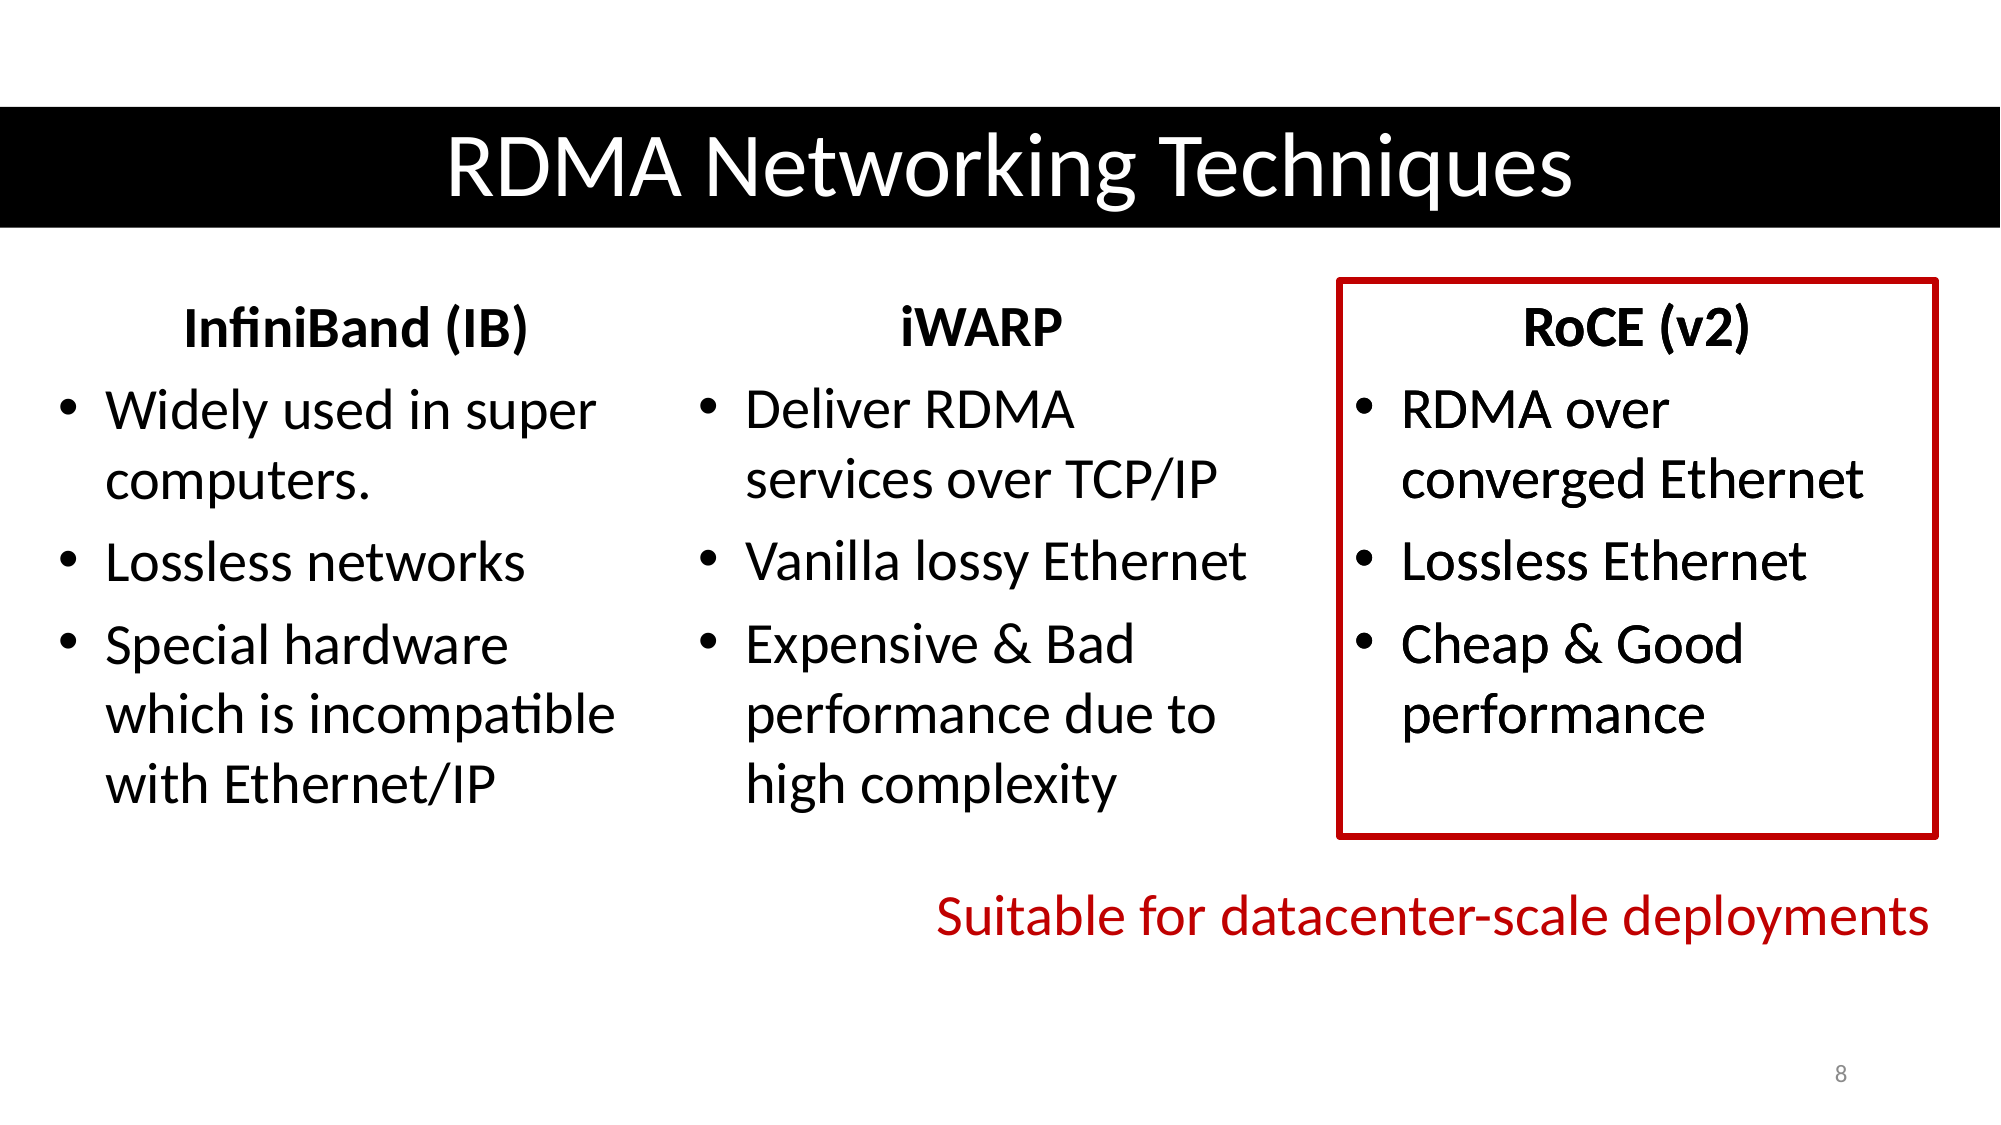

# RDMA Networking Techniques

iWARP
Deliver RDMA services over TCP/IP
Vanilla lossy Ethernet
Expensive & Bad performance due to high complexity
RoCE (v2)
RDMA over converged Ethernet
Lossless Ethernet
Cheap & Good performance

RoCE (v2)
RDMA over converged Ethernet
Lossless Ethernet
Cheap & Good performance
InfiniBand (IB)
Widely used in super computers.
Lossless networks
Special hardware which is incompatible with Ethernet/IP
Suitable for datacenter-scale deployments
8